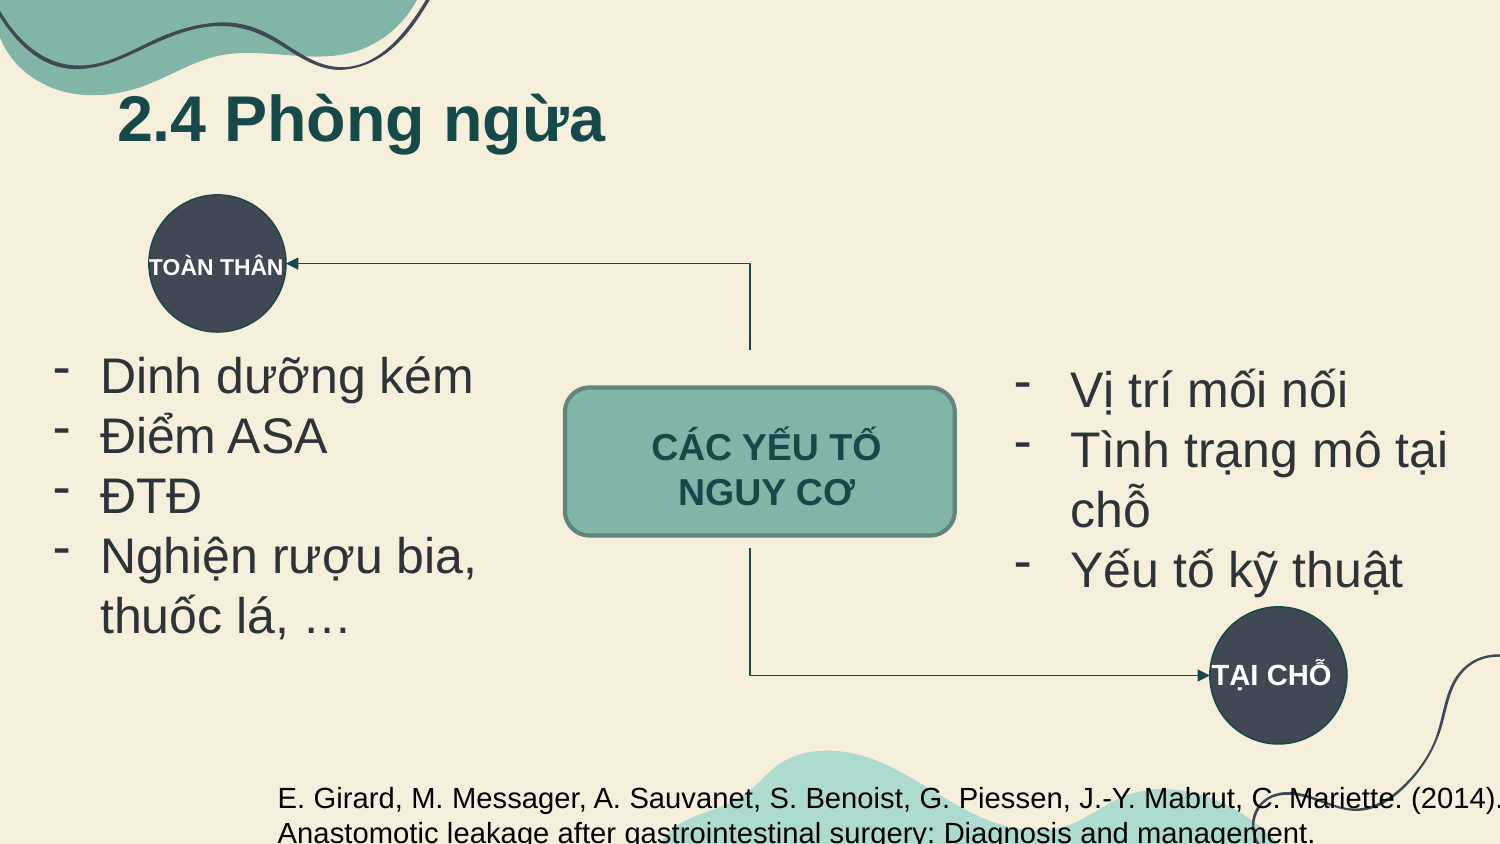

2.4 Phòng ngừa

# TOÀN THÂN
Dinh dưỡng kém
Điểm ASA
ĐTĐ
Nghiện rượu bia, thuốc lá, …
Vị trí mối nối
Tình trạng mô tại chỗ
Yếu tố kỹ thuật

CÁC YẾU TỐ NGUY CƠ

TẠI CHỖ
E. Girard, M. Messager, A. Sauvanet, S. Benoist, G. Piessen, J.-Y. Mabrut, C. Mariette. (2014). Anastomotic leakage after gastrointestinal surgery: Diagnosis and management.